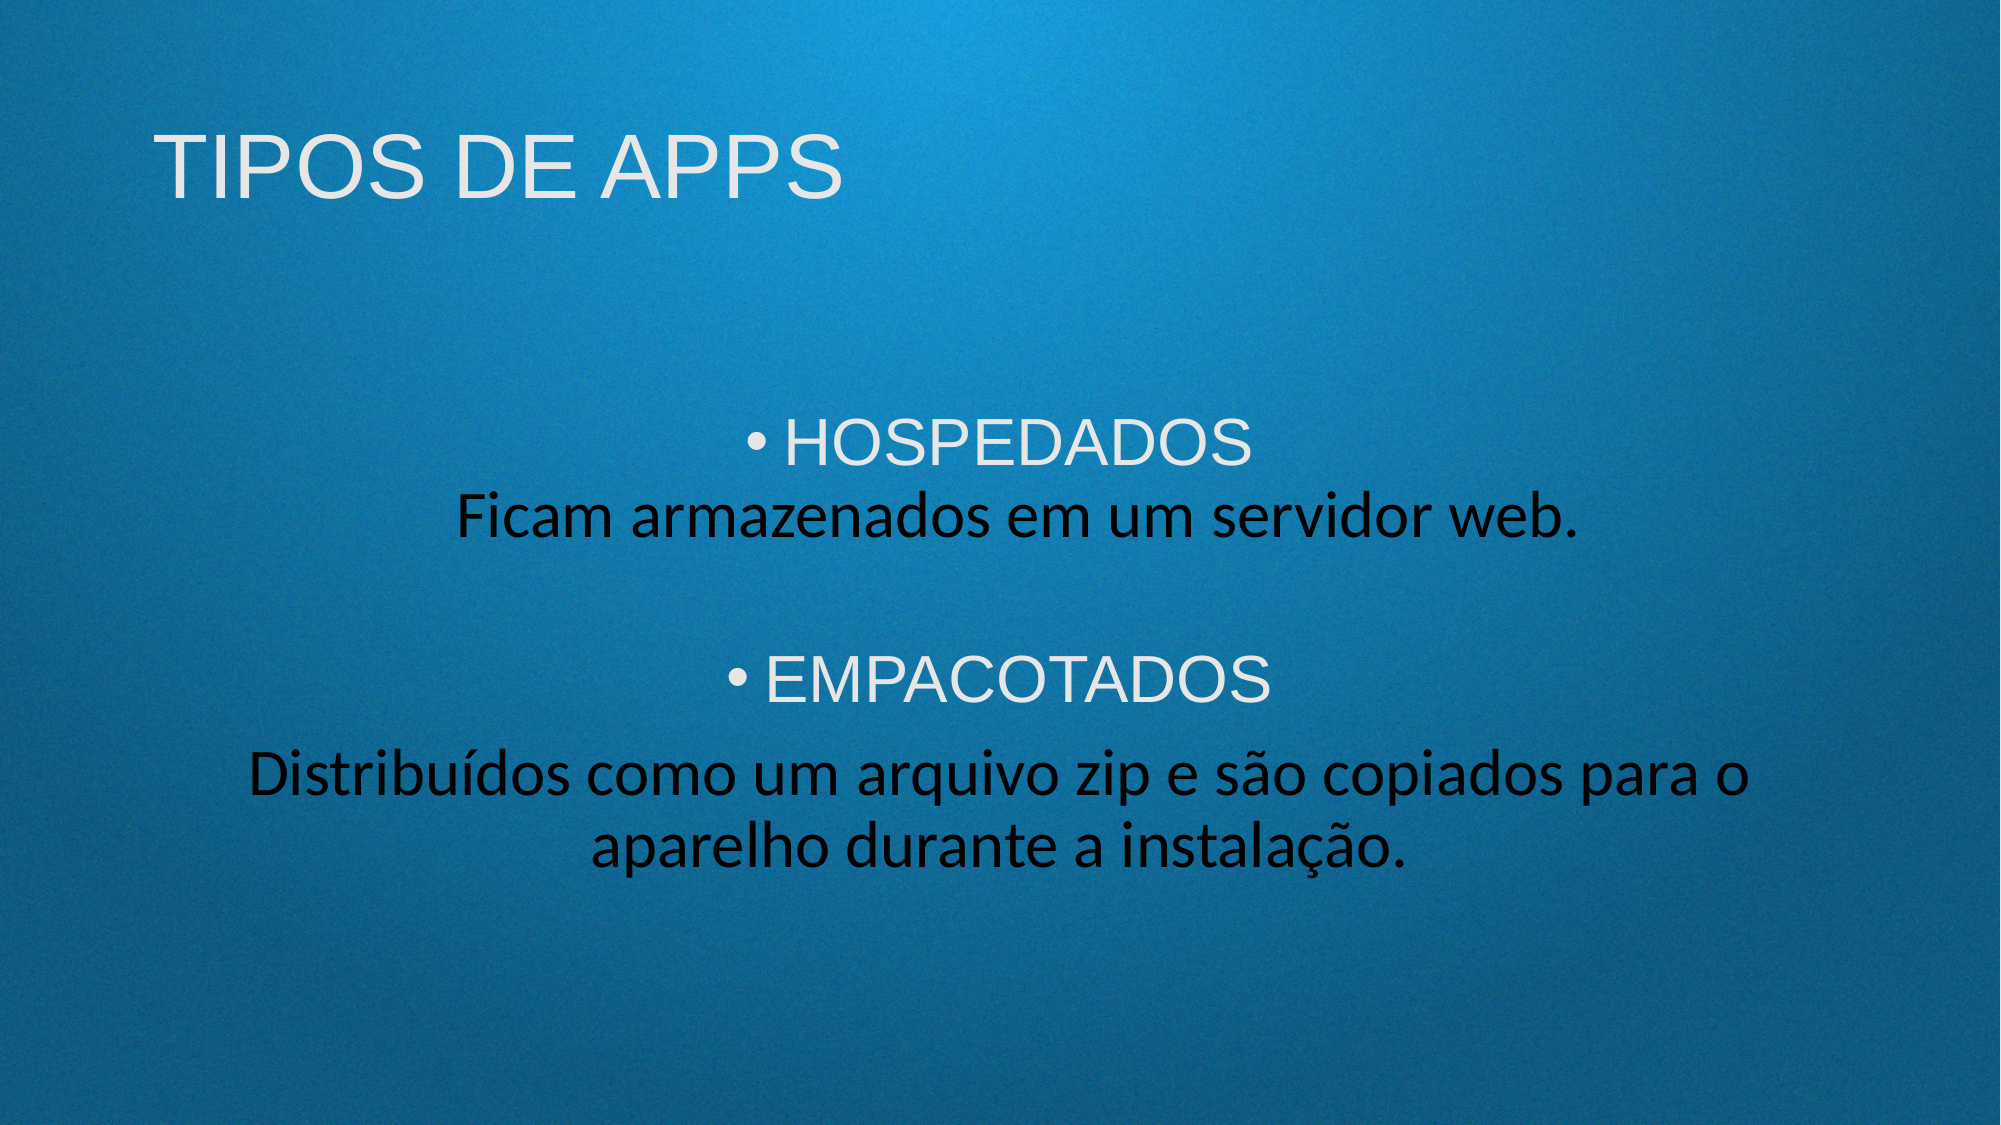

# TIPOS DE APPS

HOSPEDADOS
Ficam armazenados em um servidor web.
EMPACOTADOS
Distribuídos como um arquivo zip e são copiados para o aparelho durante a instalação.